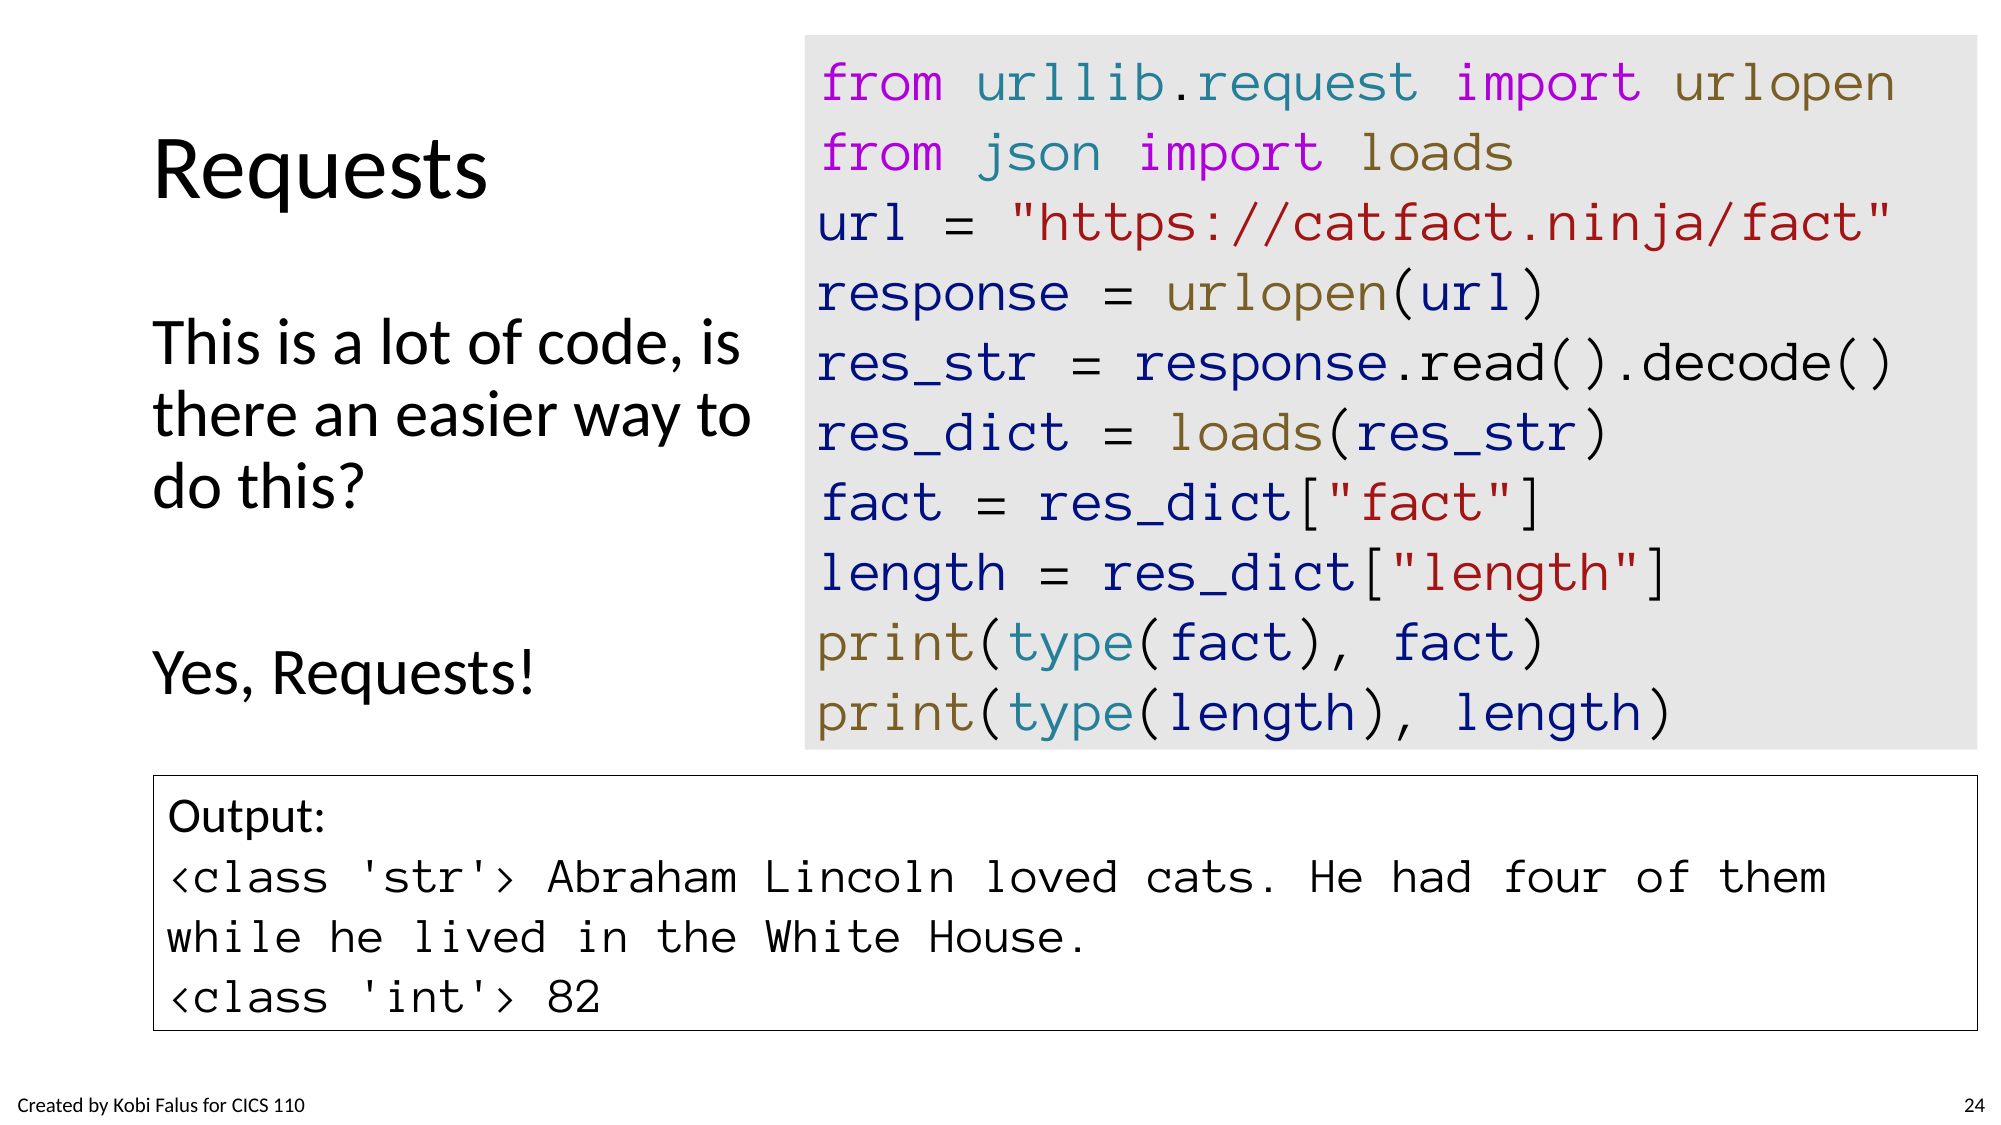

from urllib.request import urlopen
from json import loads
url = "https://catfact.ninja/fact"
response = urlopen(url)
res_str = response.read().decode()
res_dict = loads(res_str)
fact = res_dict["fact"]
length = res_dict["length"]
print(type(fact), fact)
print(type(length), length)
# Requests
This is a lot of code, is there an easier way to do this?

Yes, Requests!
Output:
<class 'str'> Abraham Lincoln loved cats. He had four of them while he lived in the White House.
<class 'int'> 82